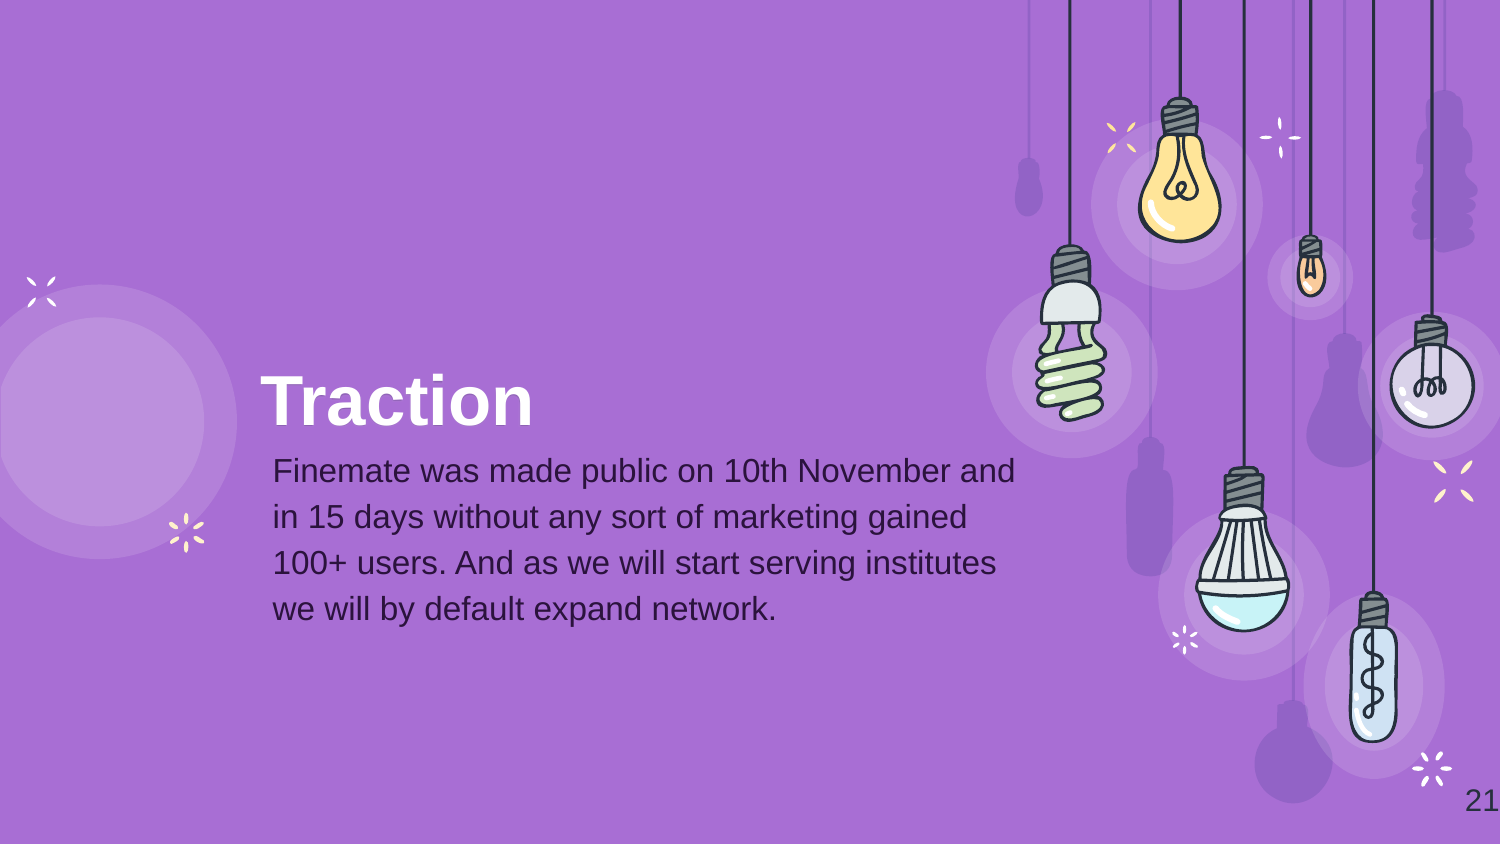

# Traction
Finemate was made public on 10th November and in 15 days without any sort of marketing gained 100+ users. And as we will start serving institutes we will by default expand network.
21